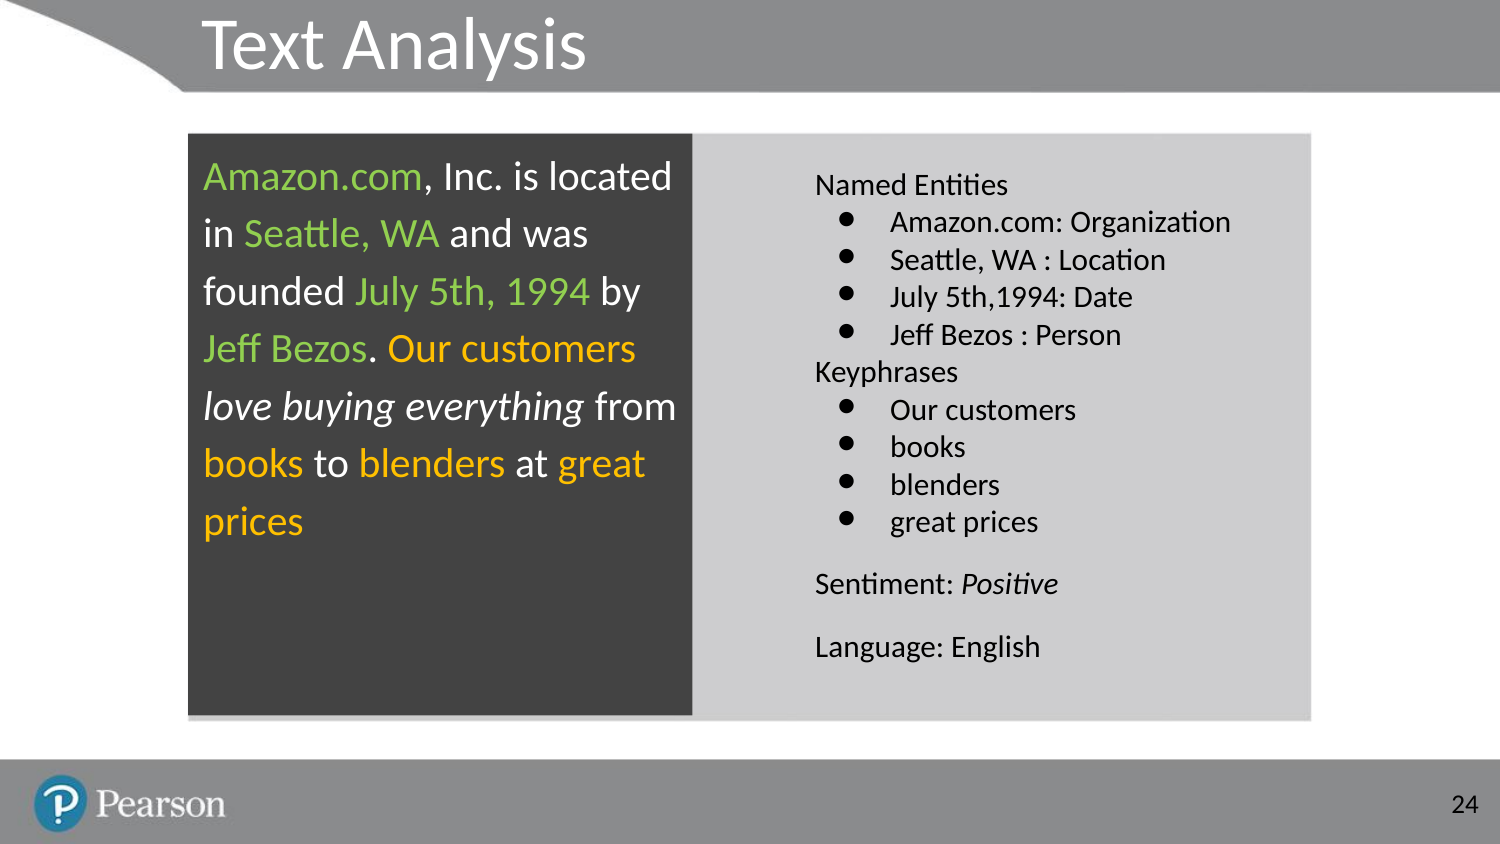

# Text Analysis
Amazon.com, Inc. is located in Seattle, WA and was founded July 5th, 1994 by Jeff Bezos. Our customers love buying everything from books to blenders at great prices
Named Entities
Amazon.com: Organization
Seattle, WA : Location
July 5th,1994: Date
Jeff Bezos : Person
Keyphrases
Our customers
books
blenders
great prices
Sentiment: Positive
Language: English
24